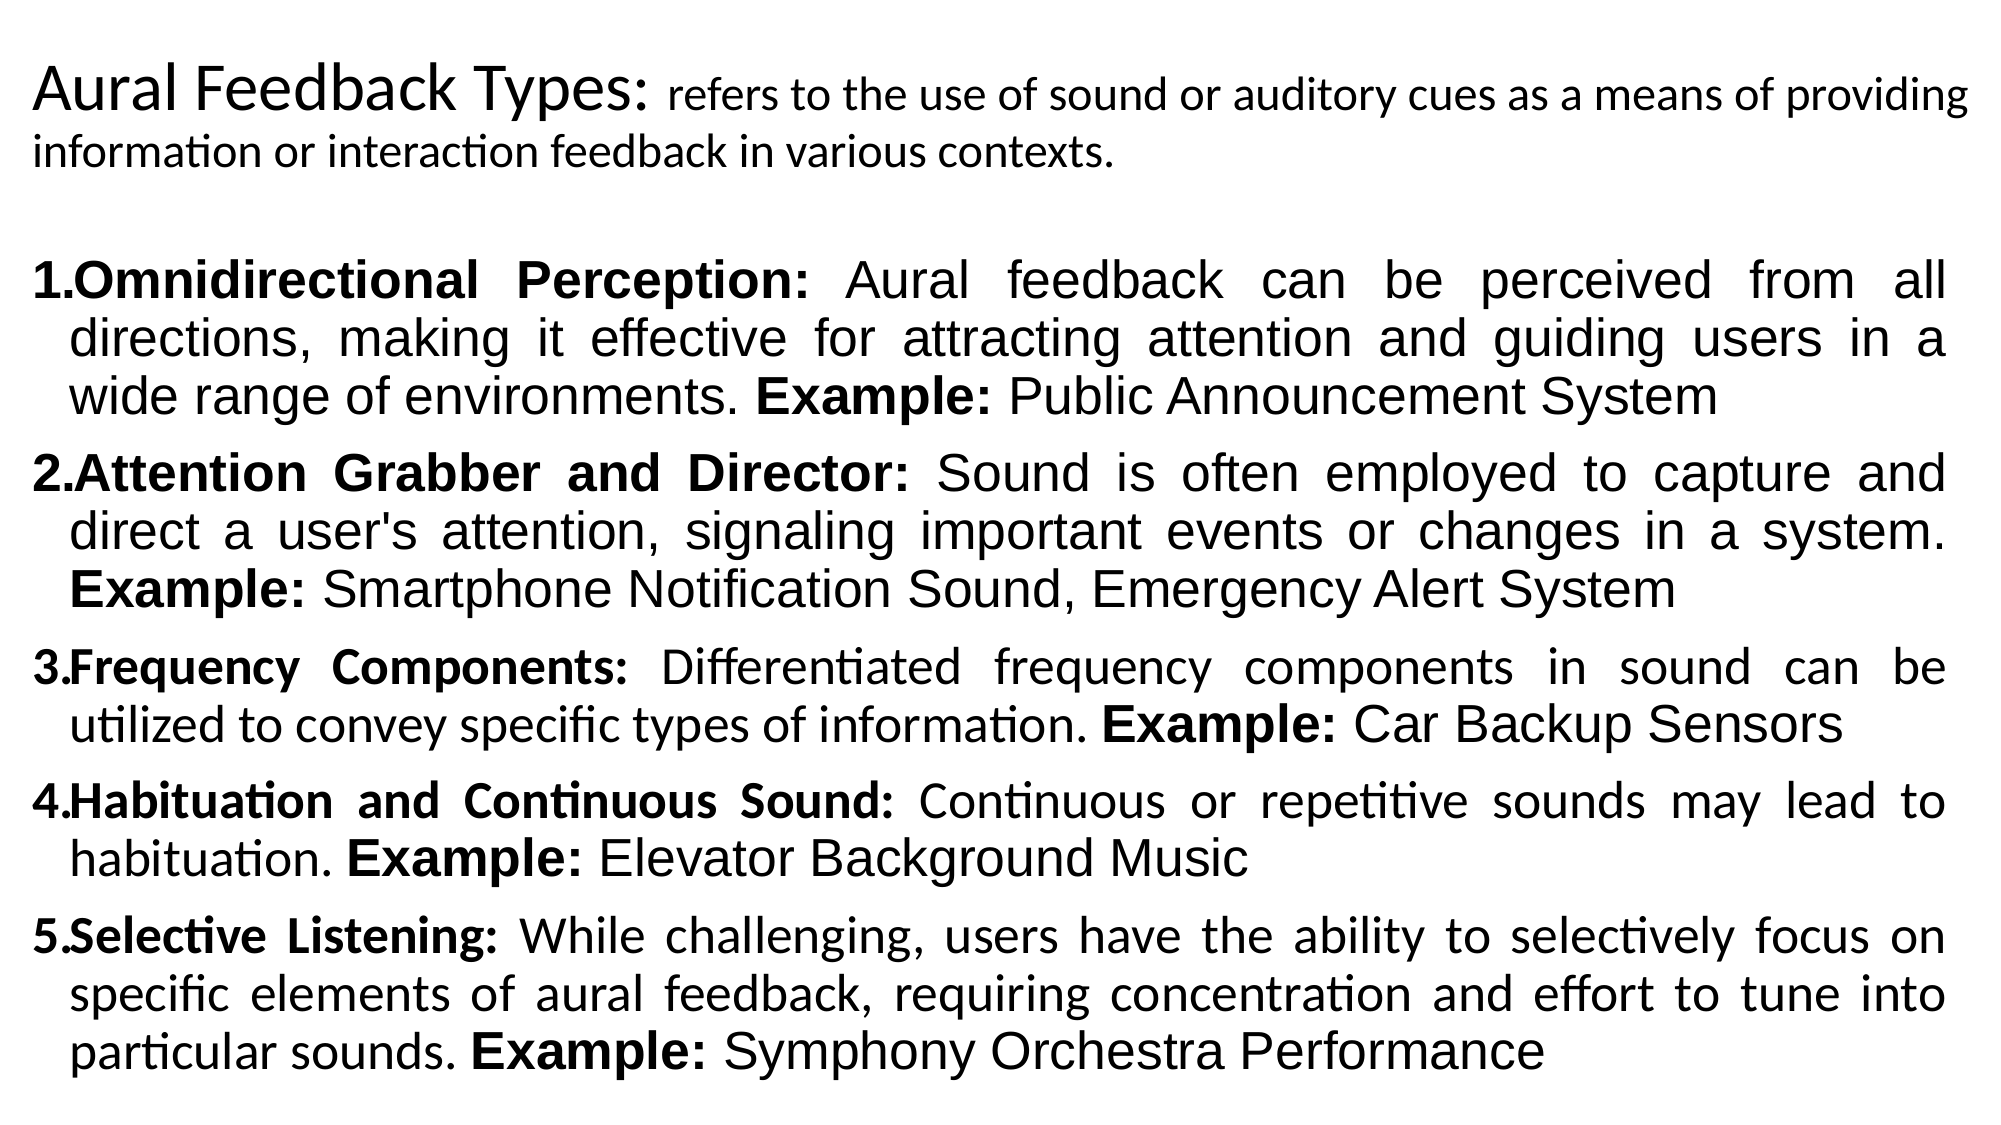

# Aural Feedback Types: refers to the use of sound or auditory cues as a means of providing information or interaction feedback in various contexts.
Omnidirectional Perception: Aural feedback can be perceived from all directions, making it effective for attracting attention and guiding users in a wide range of environments. Example: Public Announcement System
Attention Grabber and Director: Sound is often employed to capture and direct a user's attention, signaling important events or changes in a system. Example: Smartphone Notification Sound, Emergency Alert System
Frequency Components: Differentiated frequency components in sound can be utilized to convey specific types of information. Example: Car Backup Sensors
Habituation and Continuous Sound: Continuous or repetitive sounds may lead to habituation. Example: Elevator Background Music
Selective Listening: While challenging, users have the ability to selectively focus on specific elements of aural feedback, requiring concentration and effort to tune into particular sounds. Example: Symphony Orchestra Performance